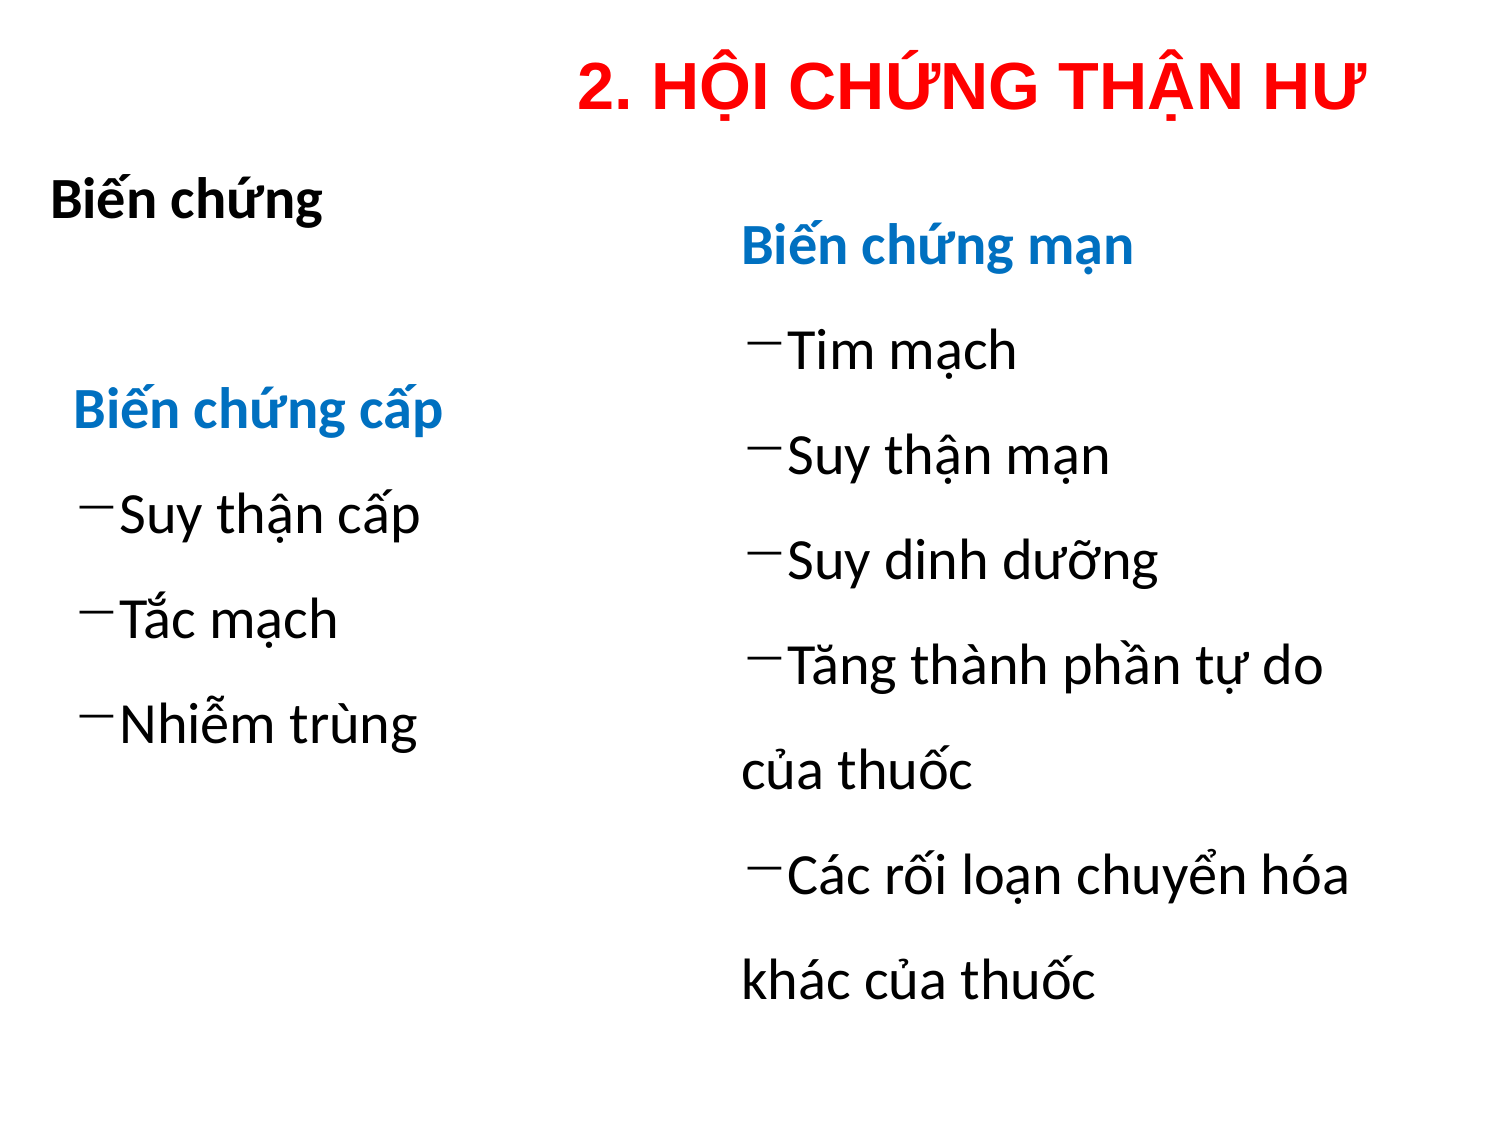

2. HỘI CHỨNG THẬN HƯ
Biến chứng
Biến chứng mạn
Tim mạch
Suy thận mạn
Suy dinh dưỡng
Tăng thành phần tự do của thuốc
Các rối loạn chuyển hóa khác của thuốc
Biến chứng cấp
Suy thận cấp
Tắc mạch
Nhiễm trùng